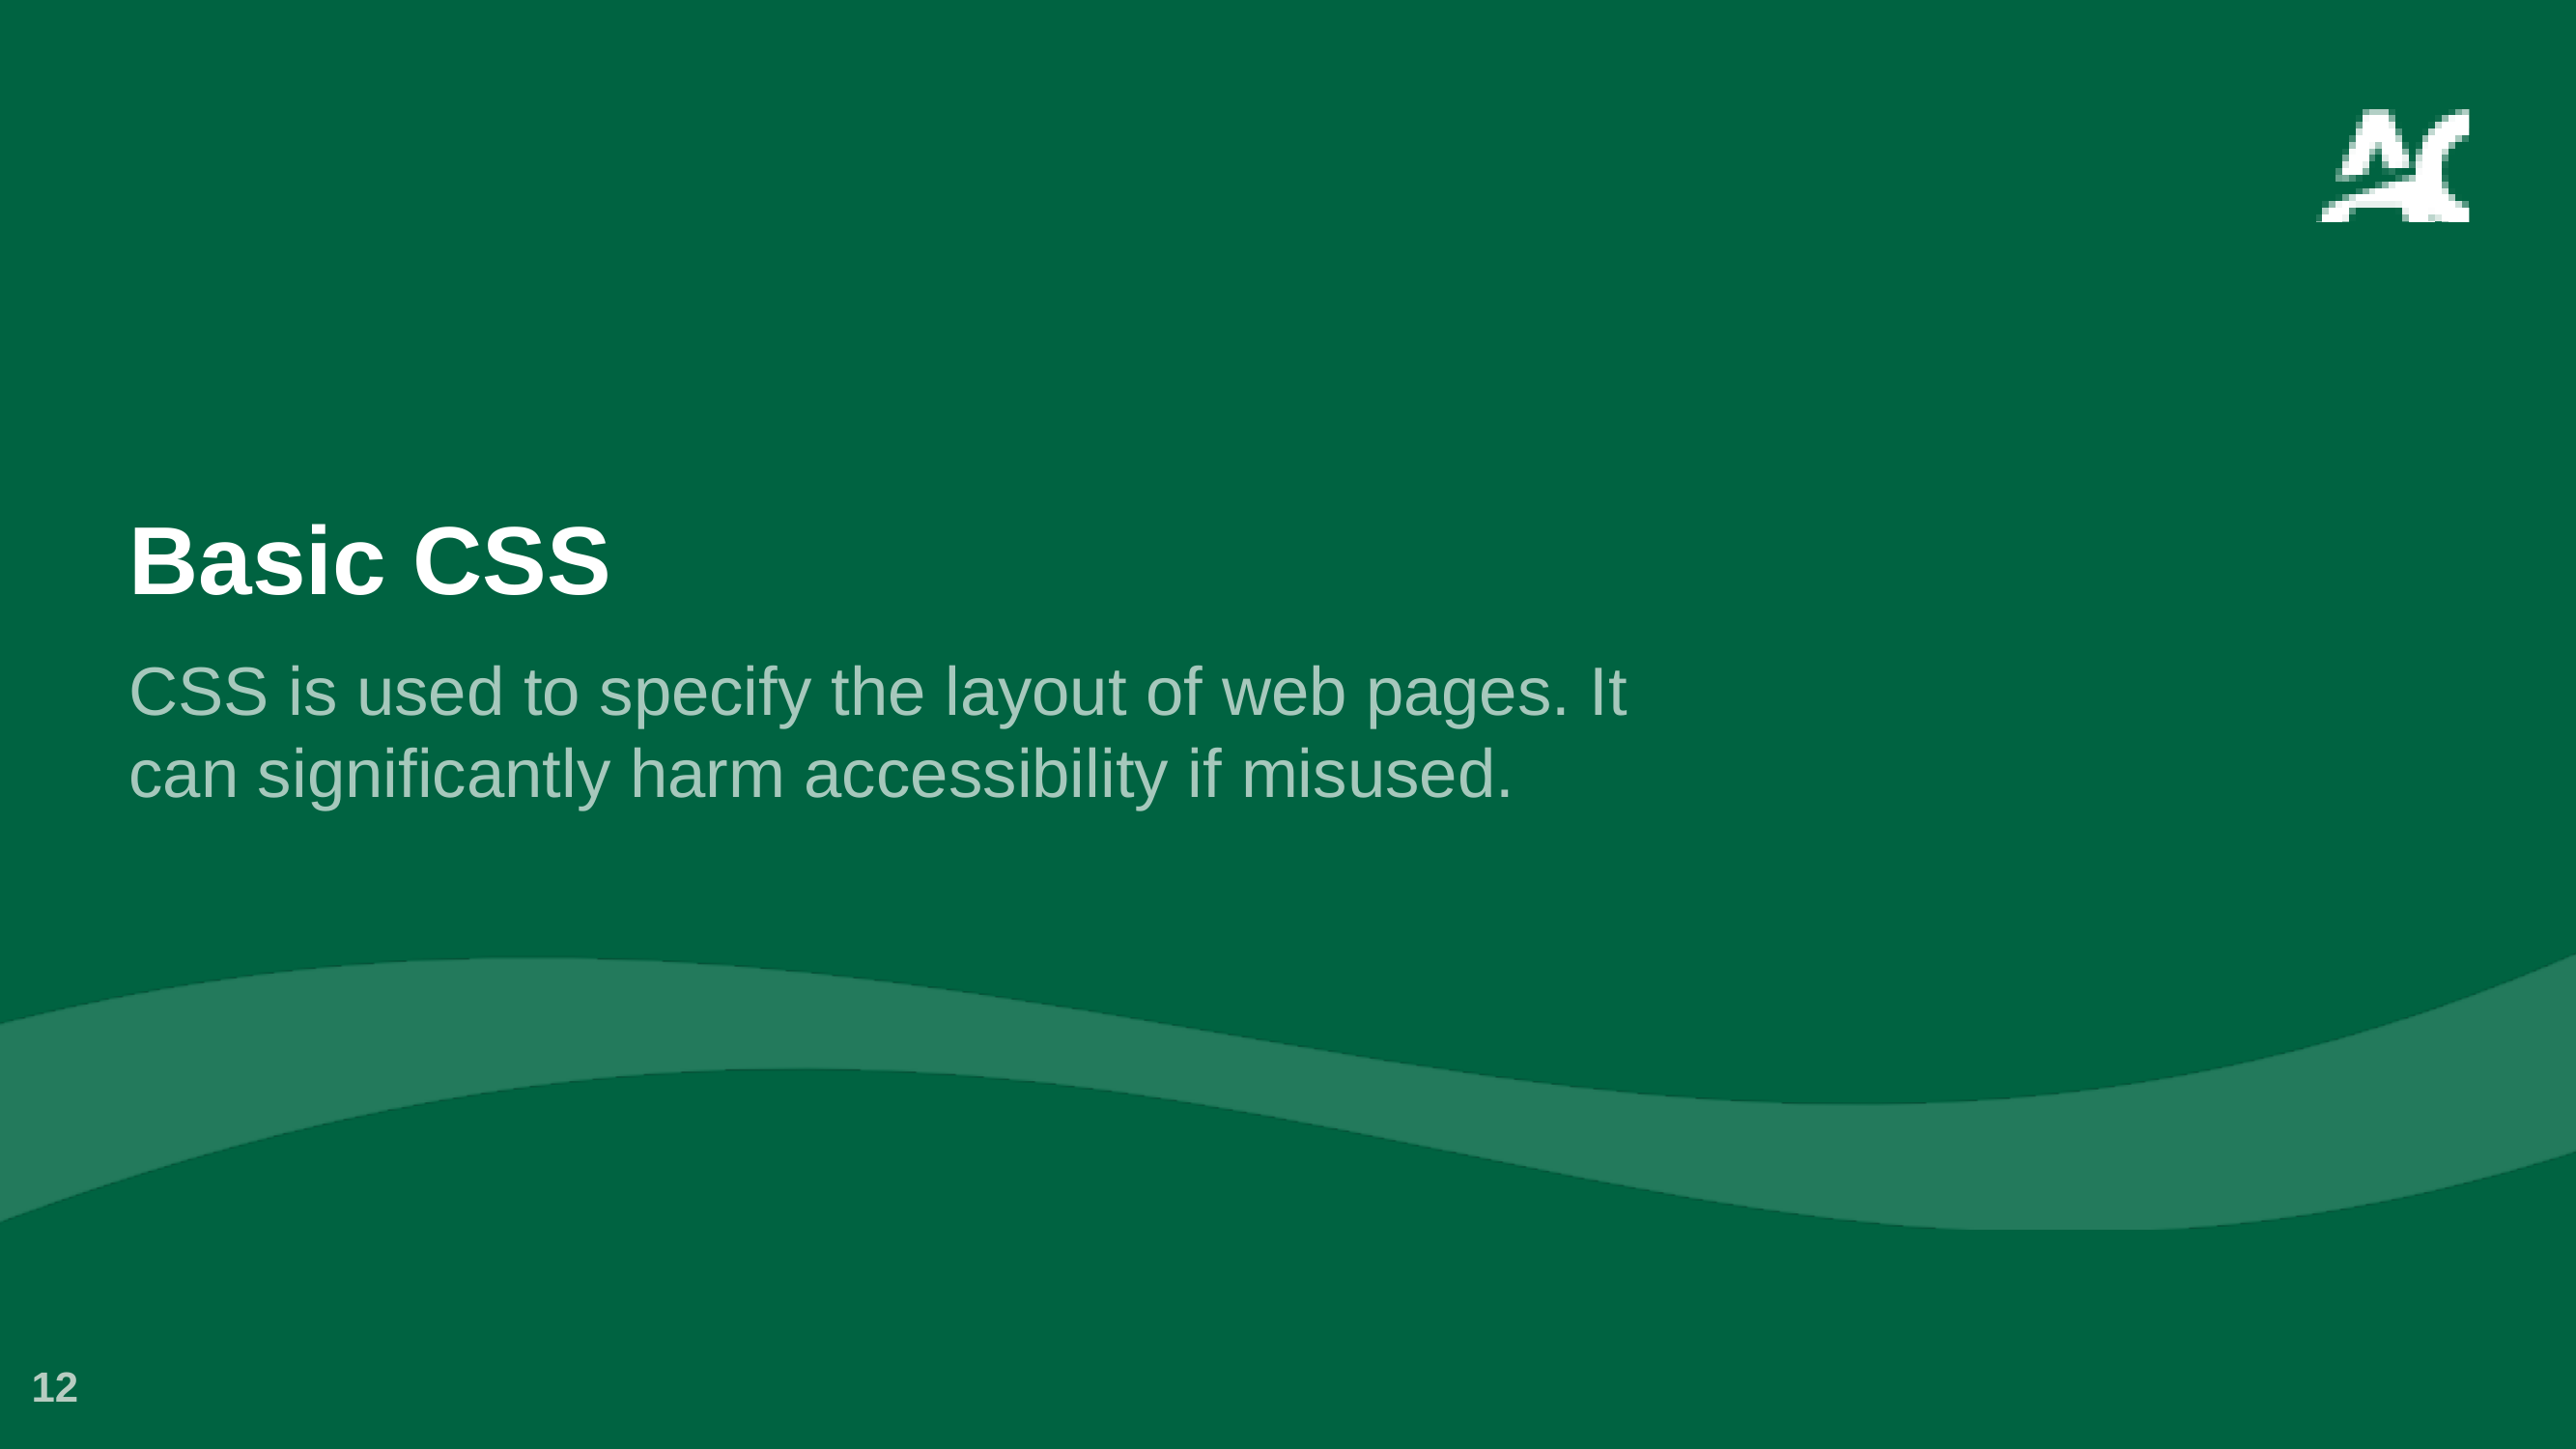

# Basic CSS
CSS is used to specify the layout of web pages. It can significantly harm accessibility if misused.

12